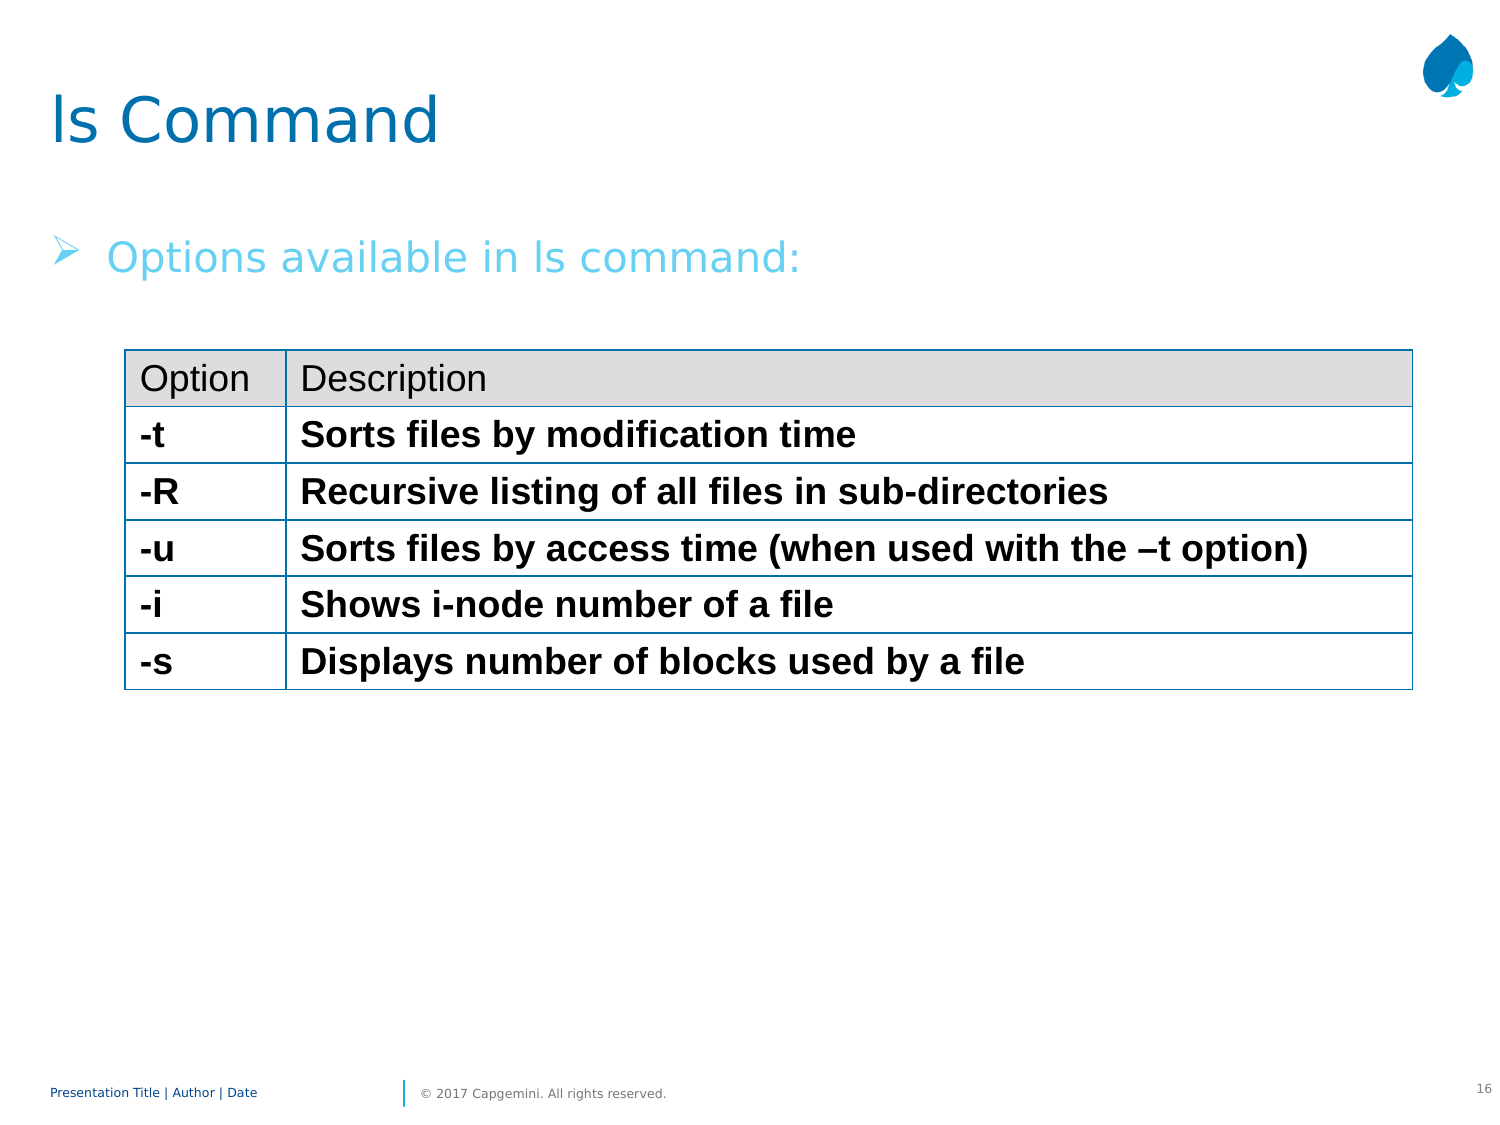

# ls Command
Options available in ls command:
| Option | Description |
| --- | --- |
| -t | Sorts files by modification time |
| -R | Recursive listing of all files in sub-directories |
| -u | Sorts files by access time (when used with the –t option) |
| -i | Shows i-node number of a file |
| -s | Displays number of blocks used by a file |